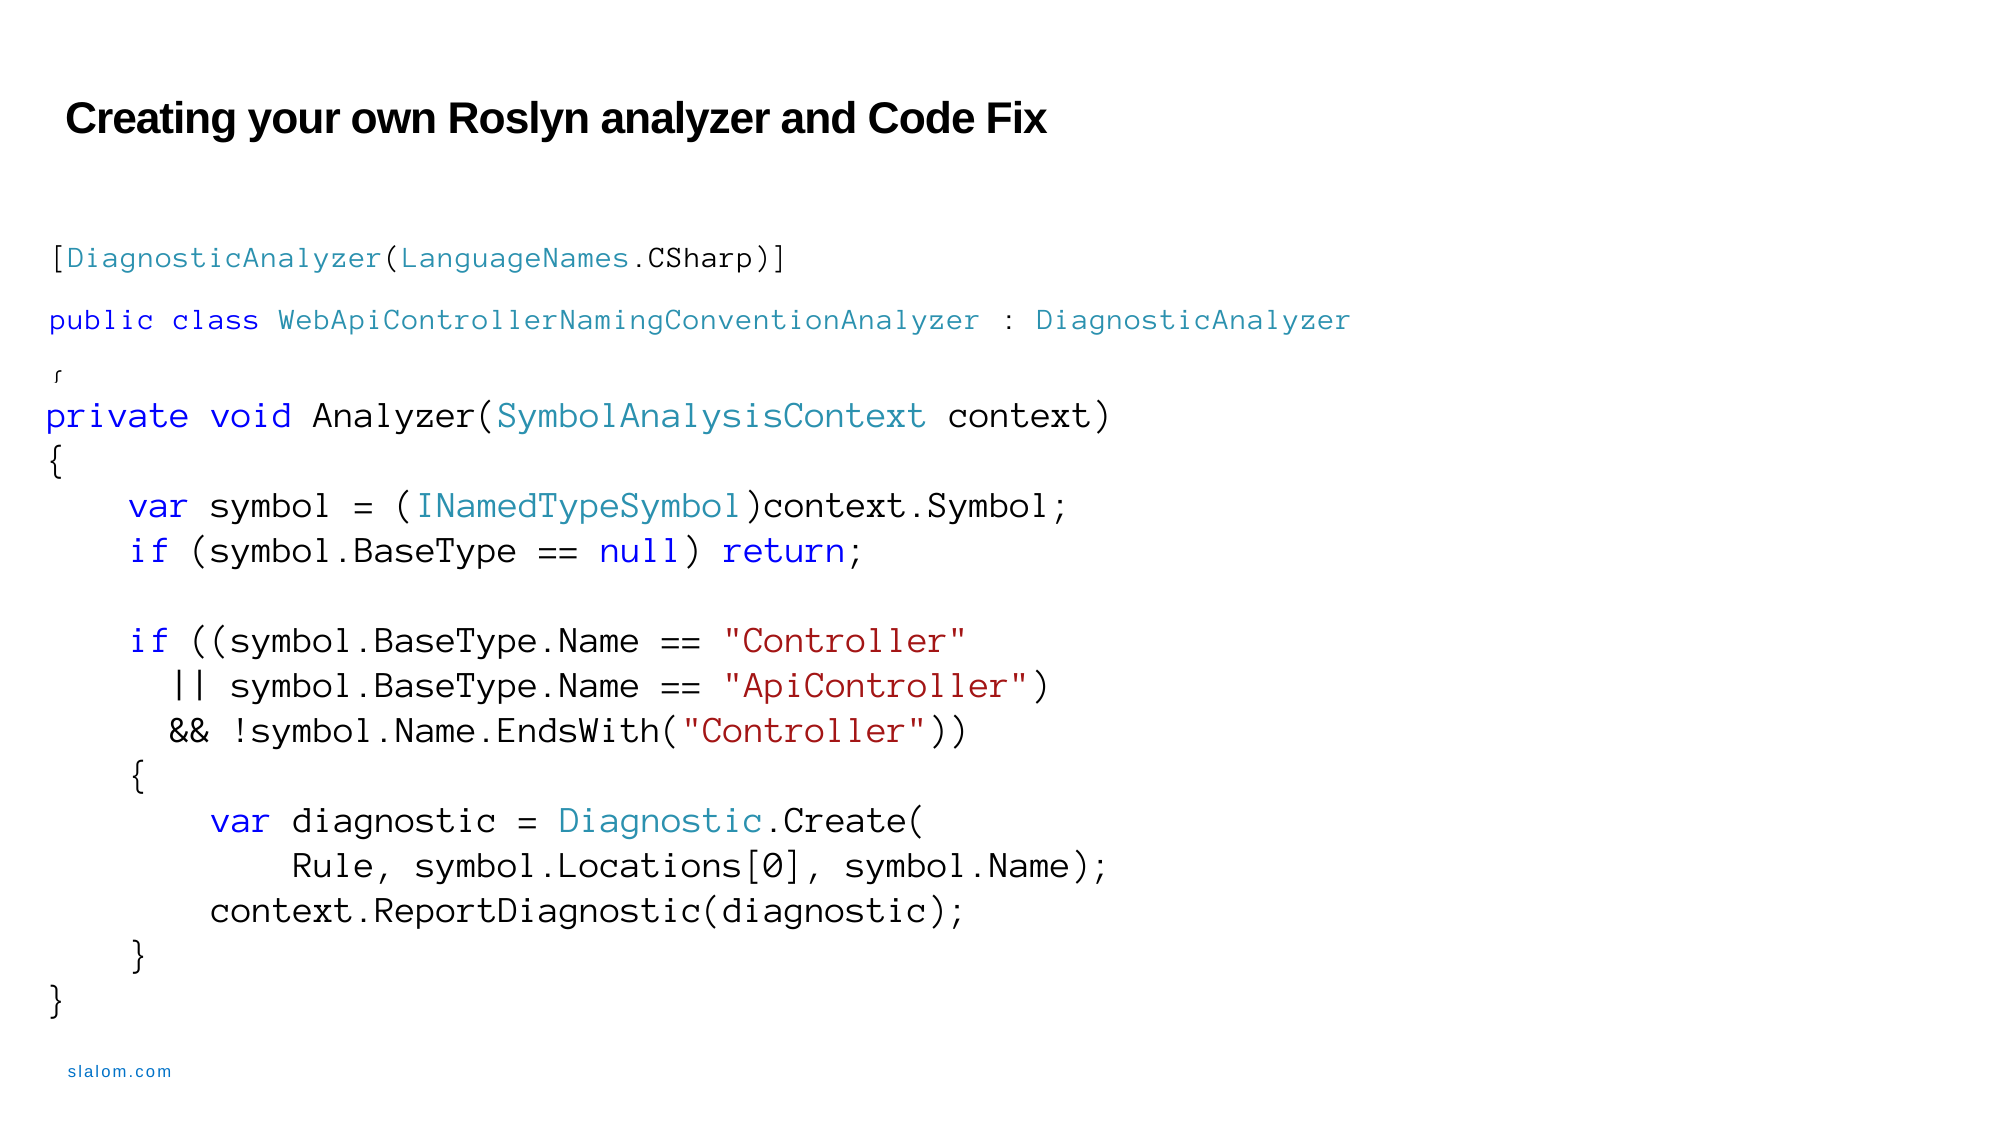

# Creating your own Roslyn analyzer and Code Fix
[DiagnosticAnalyzer(LanguageNames.CSharp)]
public class WebApiControllerNamingConventionAnalyzer : DiagnosticAnalyzer
{
    string DiagnosticId = “WA0001";
    string Description = "Controller type should end in 'Controller'";
    string MessageFormat = "Type name '{0}' does not end in Controller";
    internal const string Category = "Naming";
    private static DiagnosticDescriptor Rule = new DiagnosticDescriptor(
        DiagnosticId, Description, MessageFormat, Category,
        DiagnosticSeverity.Warning, true);

    // Add implementation
}
private void Analyzer(SymbolAnalysisContext context)
{
    var symbol = (INamedTypeSymbol)context.Symbol;
    if (symbol.BaseType == null) return;

    if ((symbol.BaseType.Name == "Controller"
      || symbol.BaseType.Name == "ApiController")
      && !symbol.Name.EndsWith("Controller"))
    {
        var diagnostic = Diagnostic.Create(
            Rule, symbol.Locations[0], symbol.Name);
        context.ReportDiagnostic(diagnostic);
    }
}